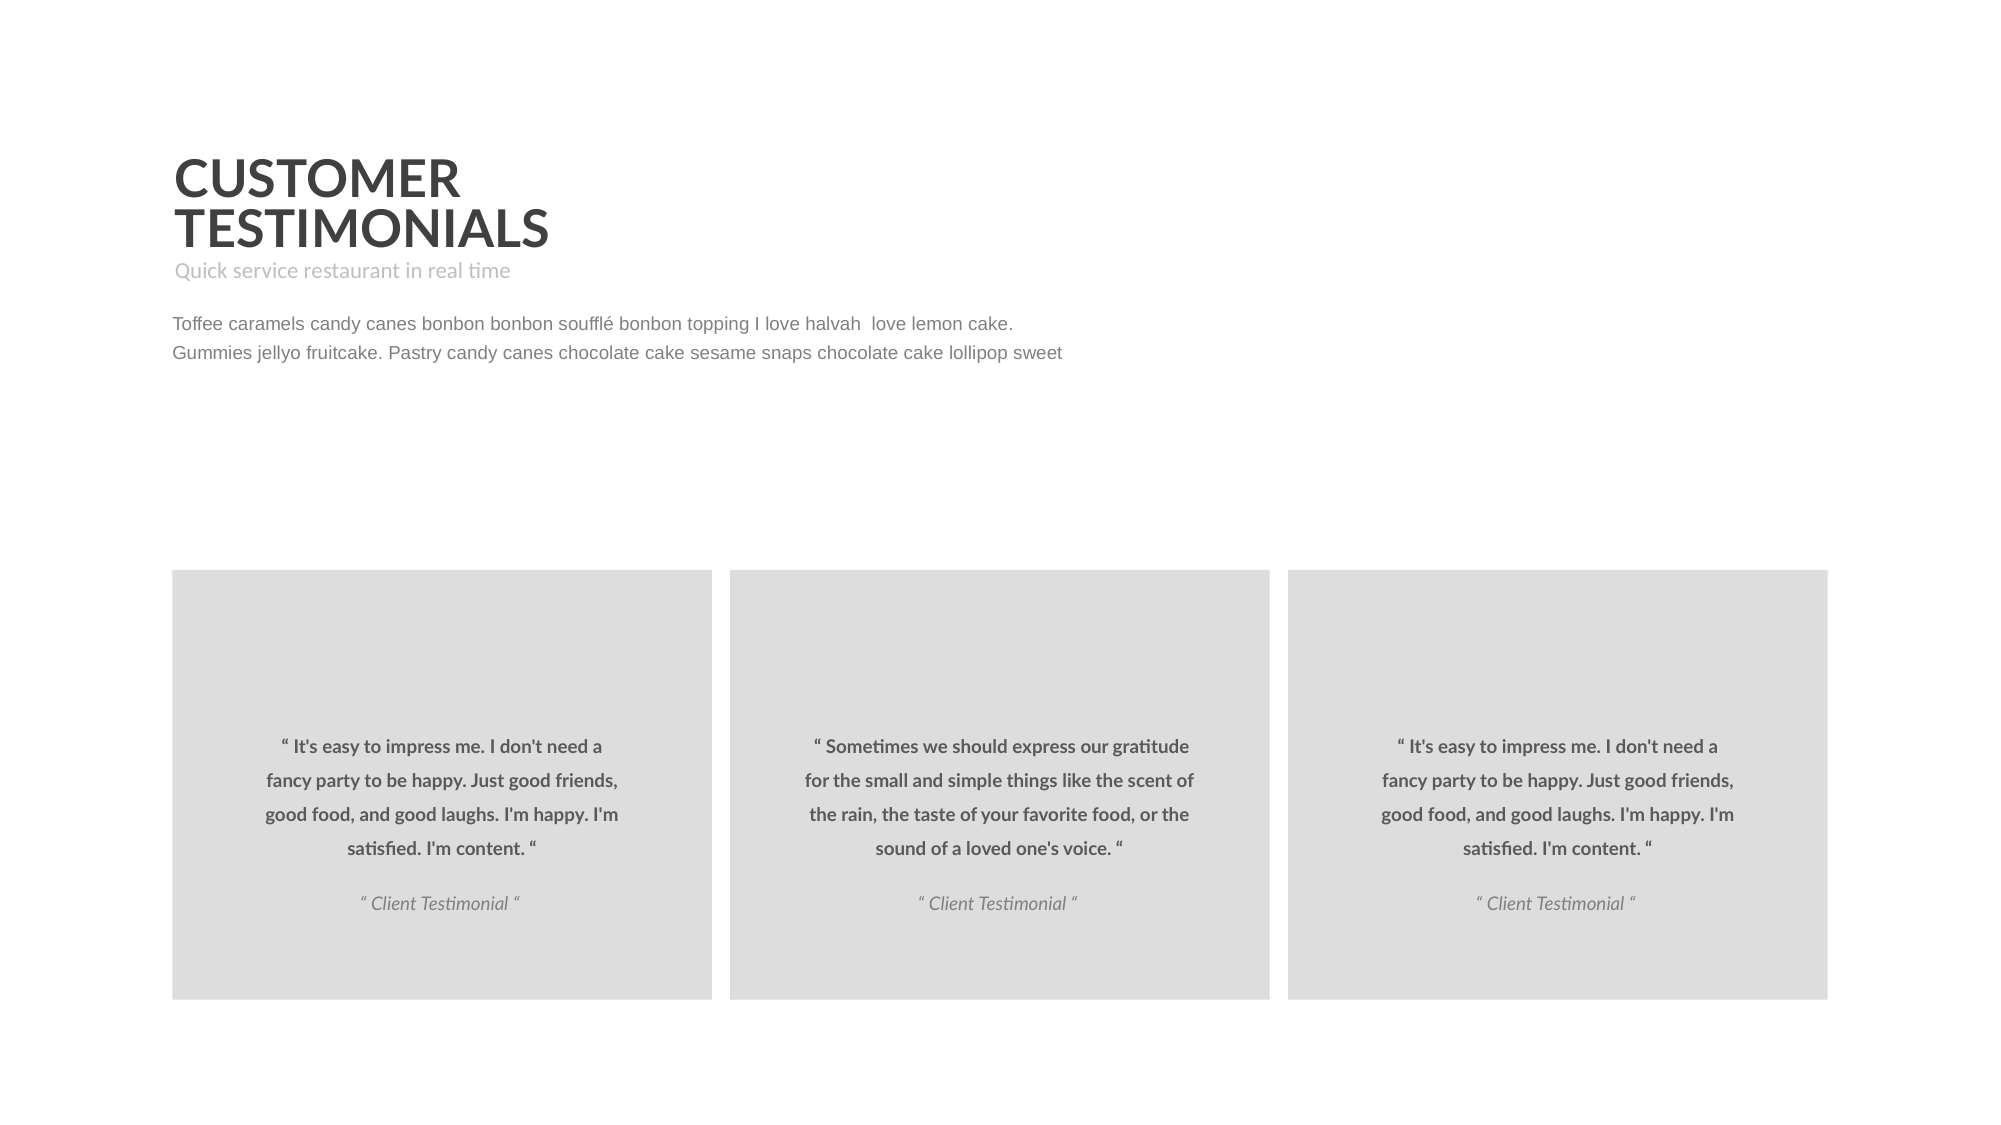

CUSTOMER
TESTIMONIALS
Quick service restaurant in real time
Toffee caramels candy canes bonbon bonbon soufflé bonbon topping I love halvah  love lemon cake. Gummies jellyo fruitcake. Pastry candy canes chocolate cake sesame snaps chocolate cake lollipop sweet

“ It's easy to impress me. I don't need a fancy party to be happy. Just good friends, good food, and good laughs. I'm happy. I'm satisfied. I'm content. “
 “ Sometimes we should express our gratitude for the small and simple things like the scent of the rain, the taste of your favorite food, or the sound of a loved one's voice. “
“ It's easy to impress me. I don't need a fancy party to be happy. Just good friends, good food, and good laughs. I'm happy. I'm satisfied. I'm content. “
“ Client Testimonial “
“ Client Testimonial “
“ Client Testimonial “